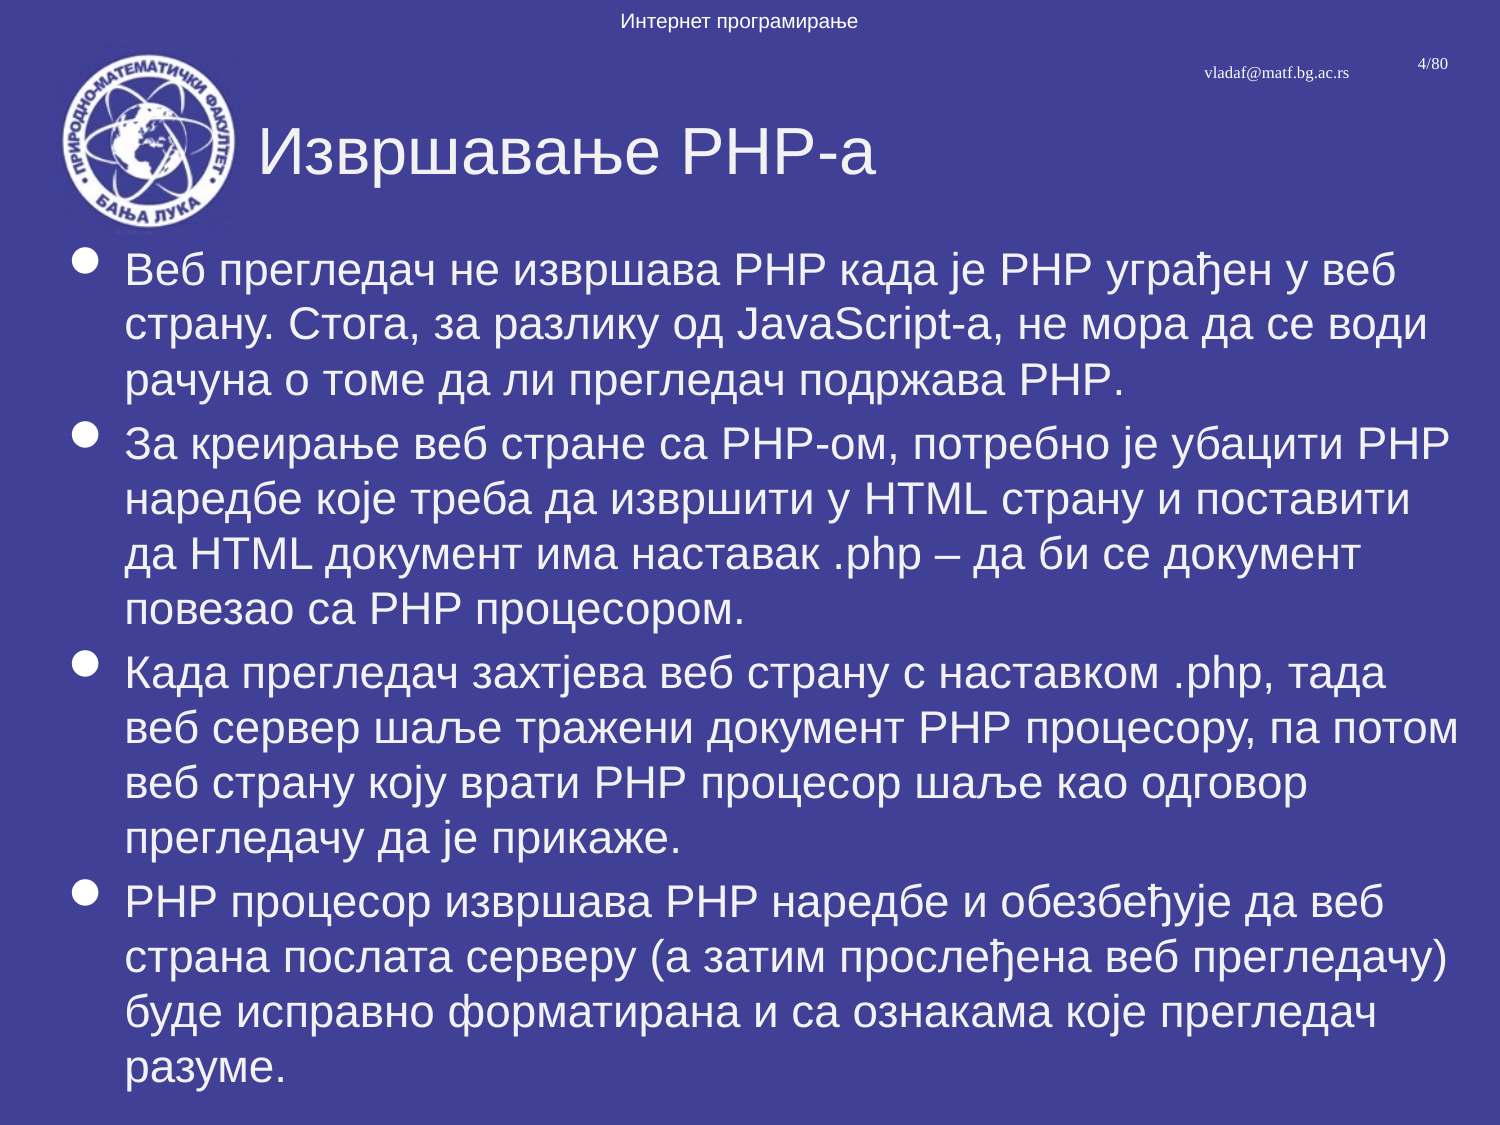

# Извршавање PHP-a
Веб прегледач не извршава PHP када је PHP уграђен у веб страну. Стога, за разлику од JavaScript-а, не мора да се води рачуна о томе да ли прегледач подржава PHP.
За креирање веб стране са PHP-ом, потребно је убацити PHP наредбе које треба да извршити у HTML страну и поставити да HTML документ има наставак .php – да би се документ  повезао са PHP процесором.
Када прегледач захтјева веб страну с наставком .php, тада веб сервер шаље тражени документ PHP процесору, па потом веб страну коју врати PHP процесор шаље као одговор прегледачу да је прикаже.
PHP процесор извршава PHP наредбе и обезбеђује да веб страна послата серверу (а затим прослеђена веб прегледачу) буде исправно форматирана и са ознакама које прегледач разуме.